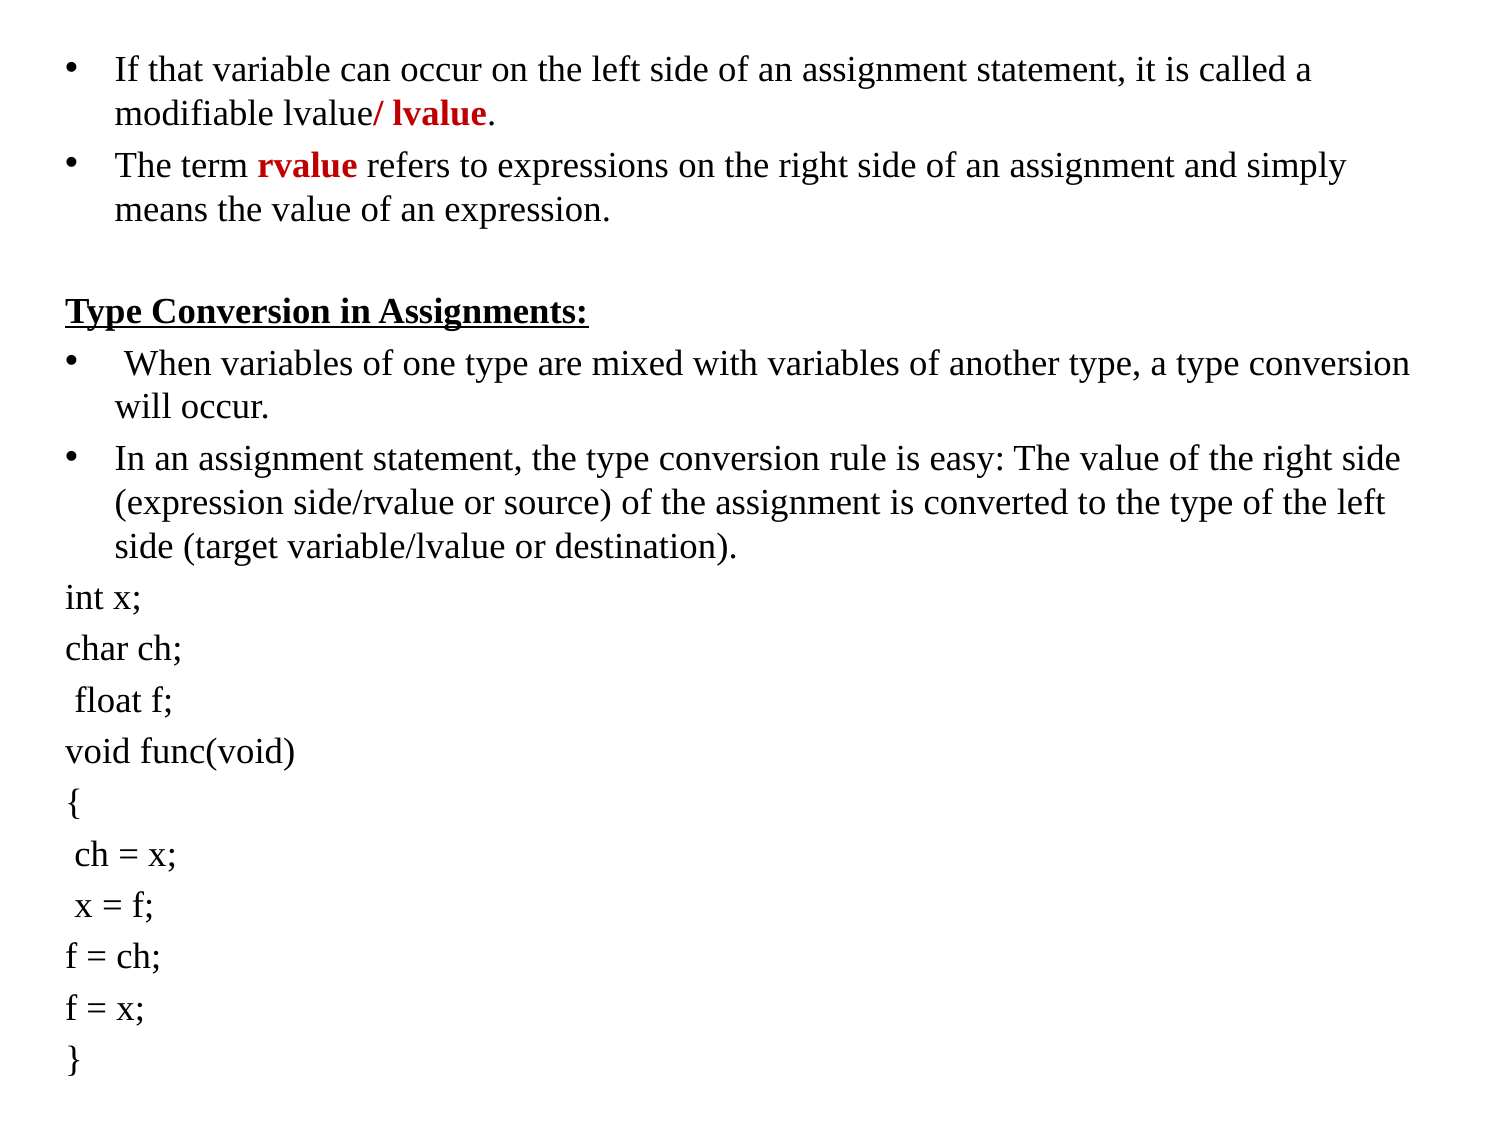

If that variable can occur on the left side of an assignment statement, it is called a modifiable lvalue/ lvalue.
The term rvalue refers to expressions on the right side of an assignment and simply means the value of an expression.

Type Conversion in Assignments:
 When variables of one type are mixed with variables of another type, a type conversion will occur.
In an assignment statement, the type conversion rule is easy: The value of the right side (expression side/rvalue or source) of the assignment is converted to the type of the left side (target variable/lvalue or destination).
int x;
char ch;
 float f;
void func(void)
{
 ch = x;
 x = f;
f = ch;
f = x;
}